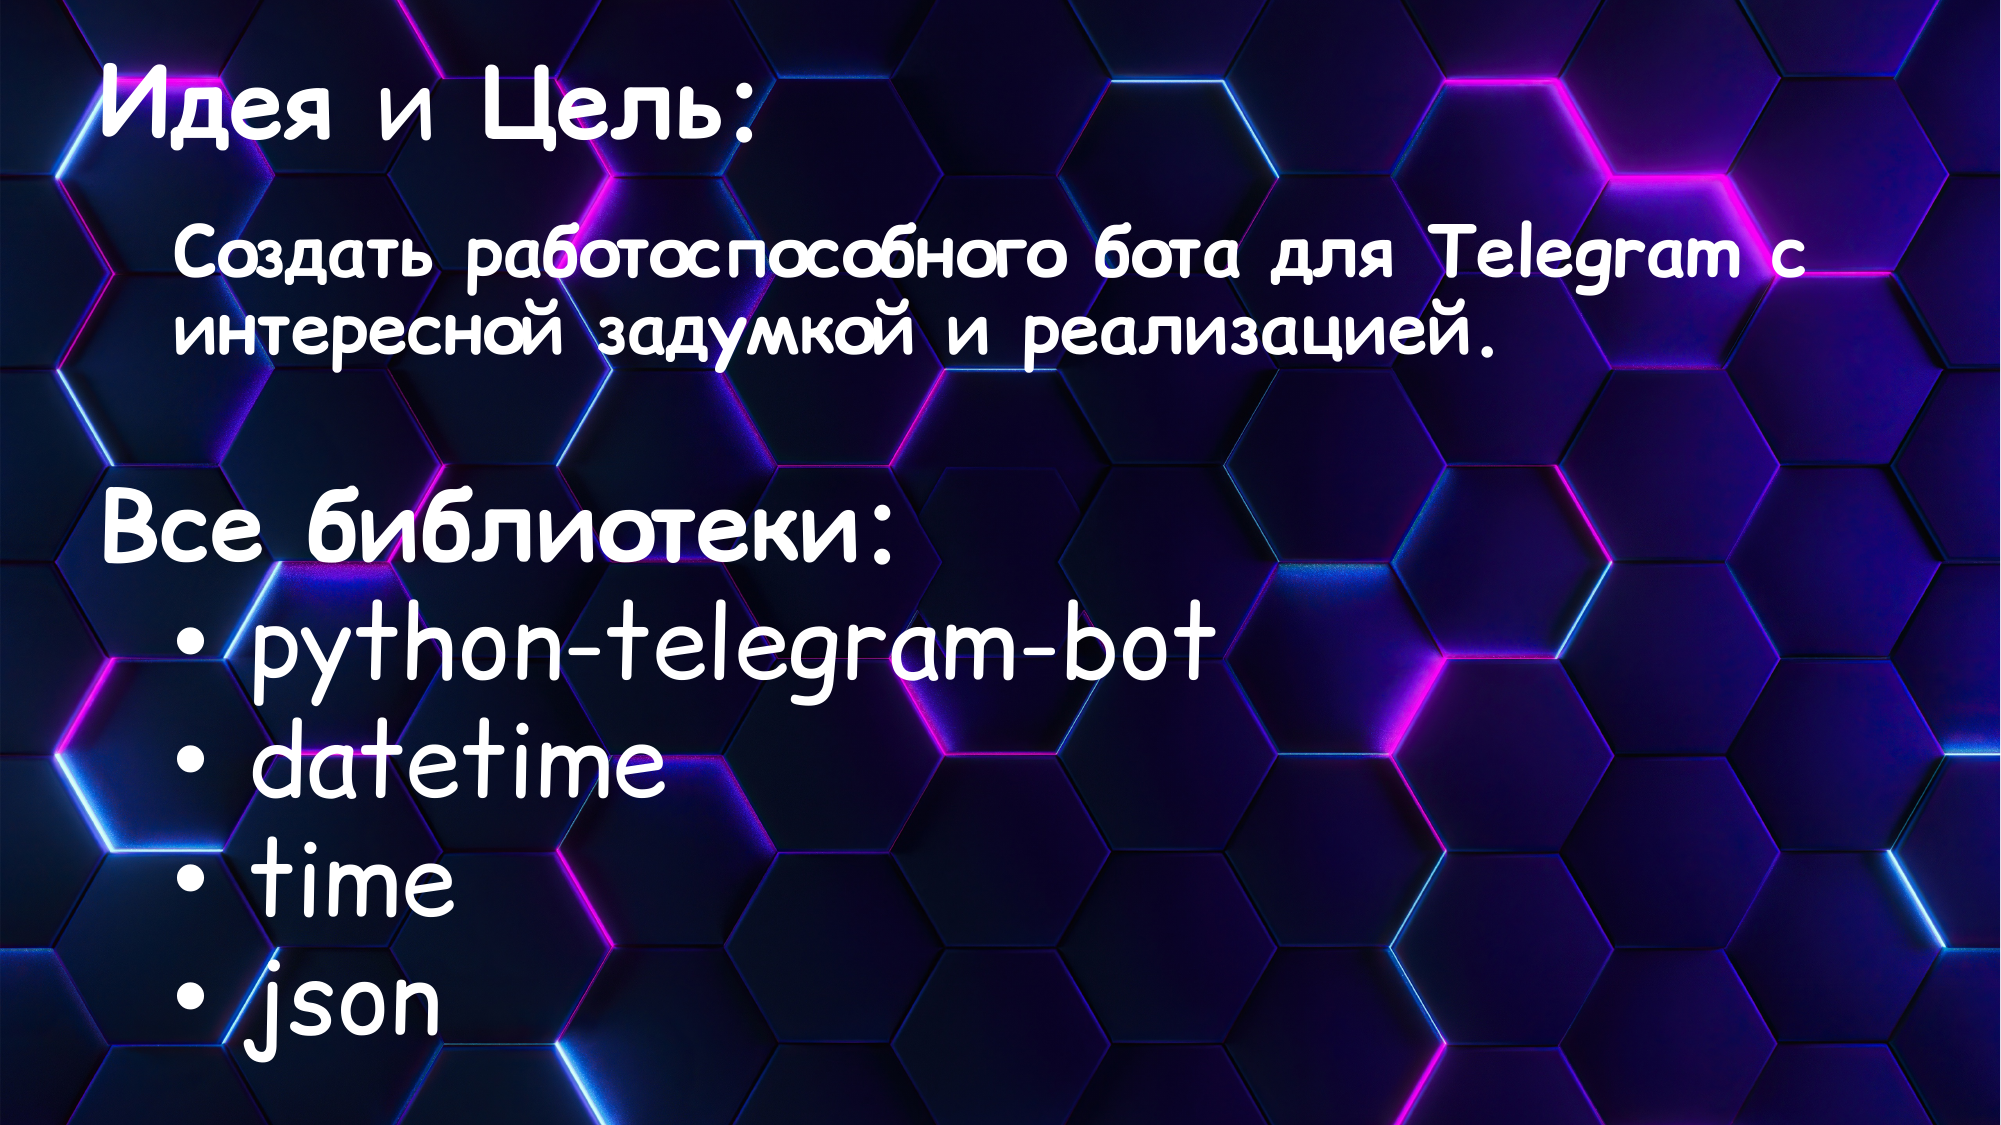

Идея и Цель:

Создать работоспособного бота для Telegram с интересной задумкой и реализацией.

Все библиотеки:
python-telegram-bot
datetime
time
json